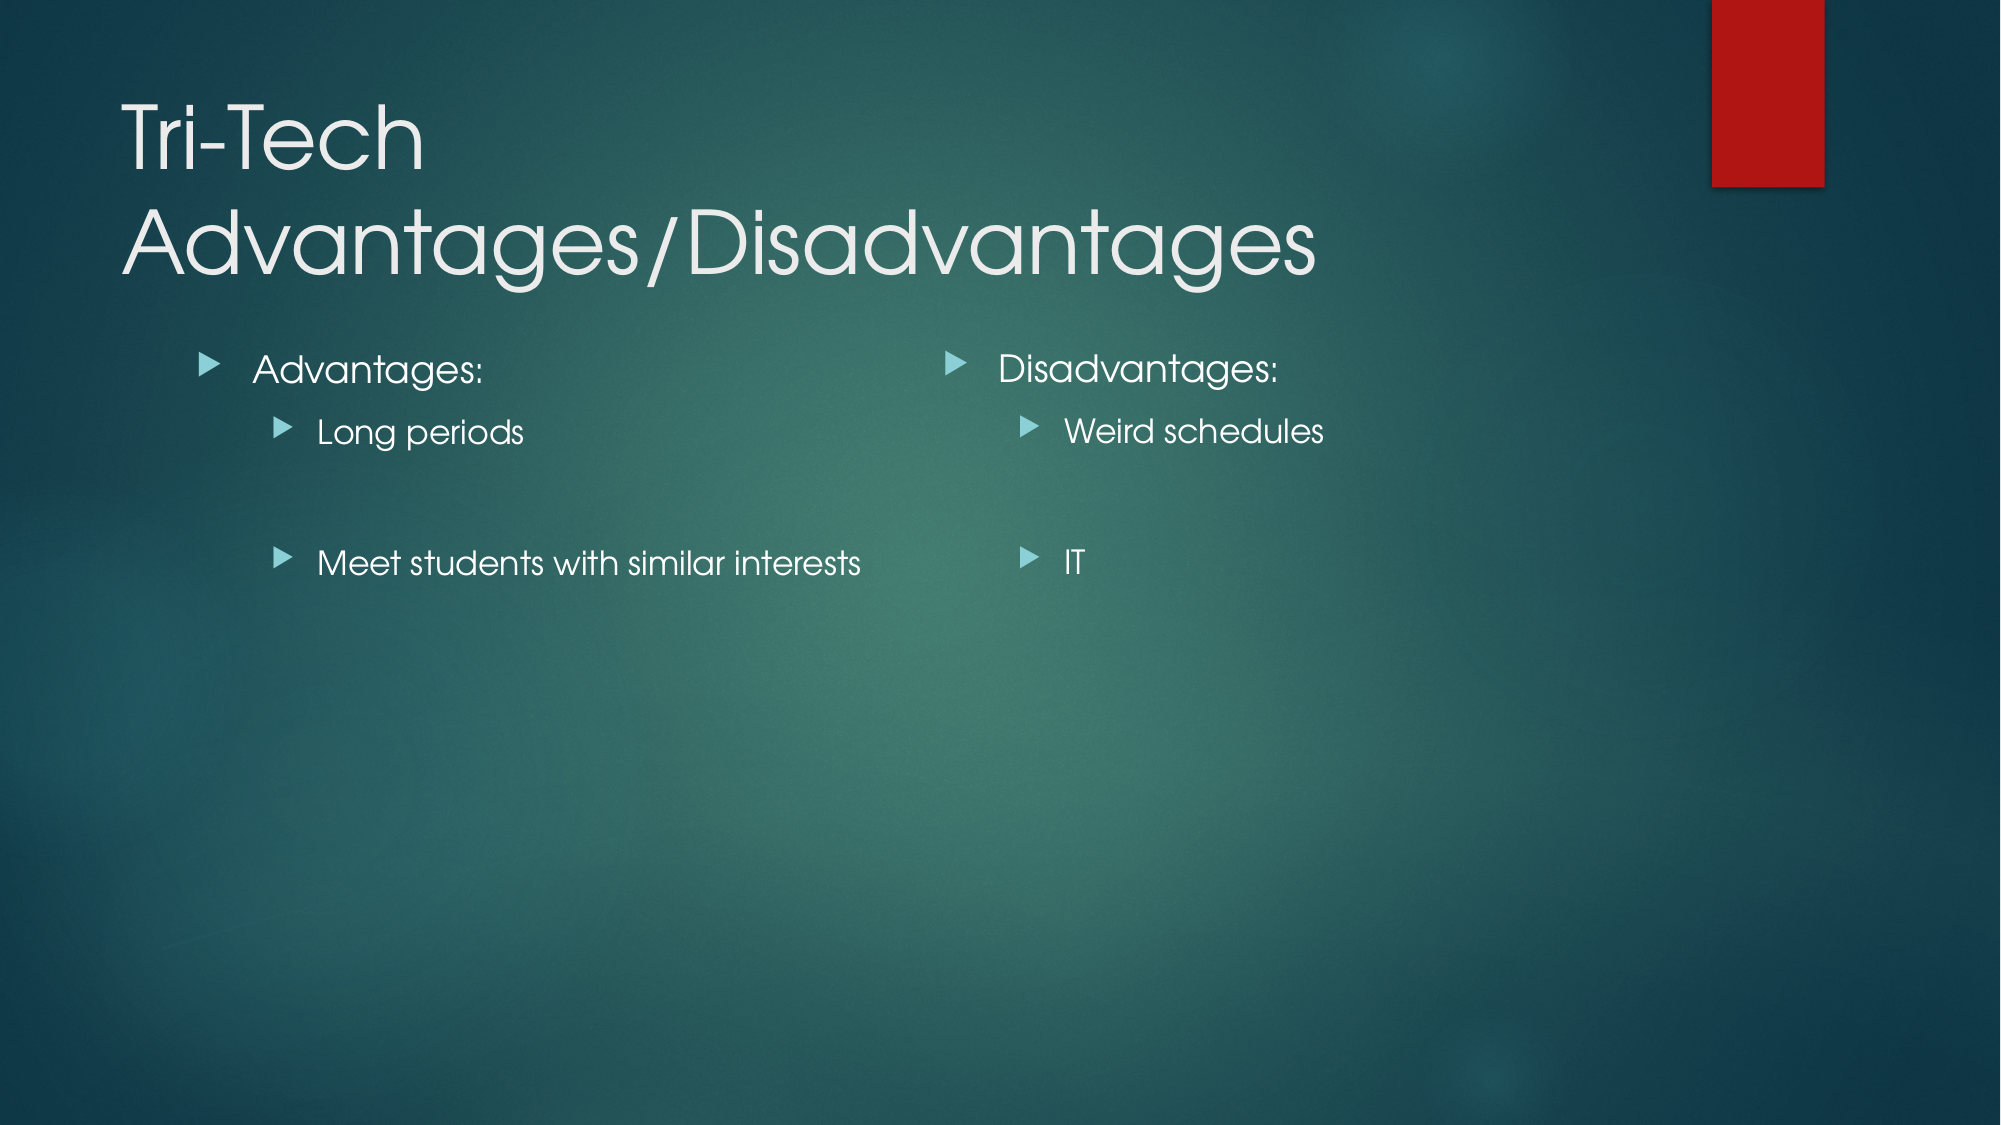

# Tri-Tech Advantages/Disadvantages
Disadvantages:
Weird schedules

IT

Advantages:
Long periods

Meet students with similar interests